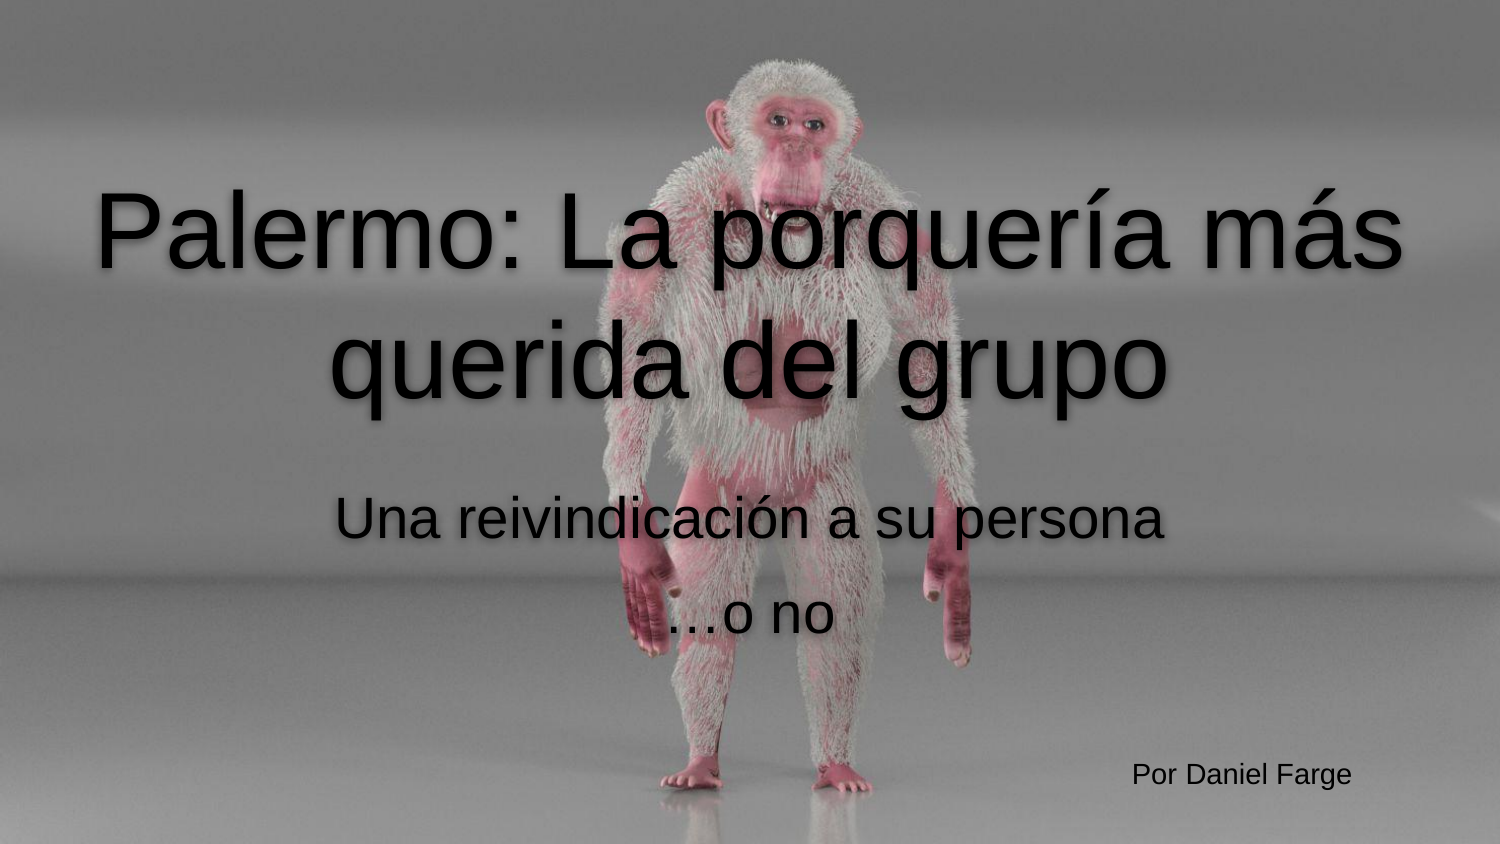

# Palermo: La porquería más querida del grupo
Una reivindicación a su persona
…o no
Por Daniel Farge